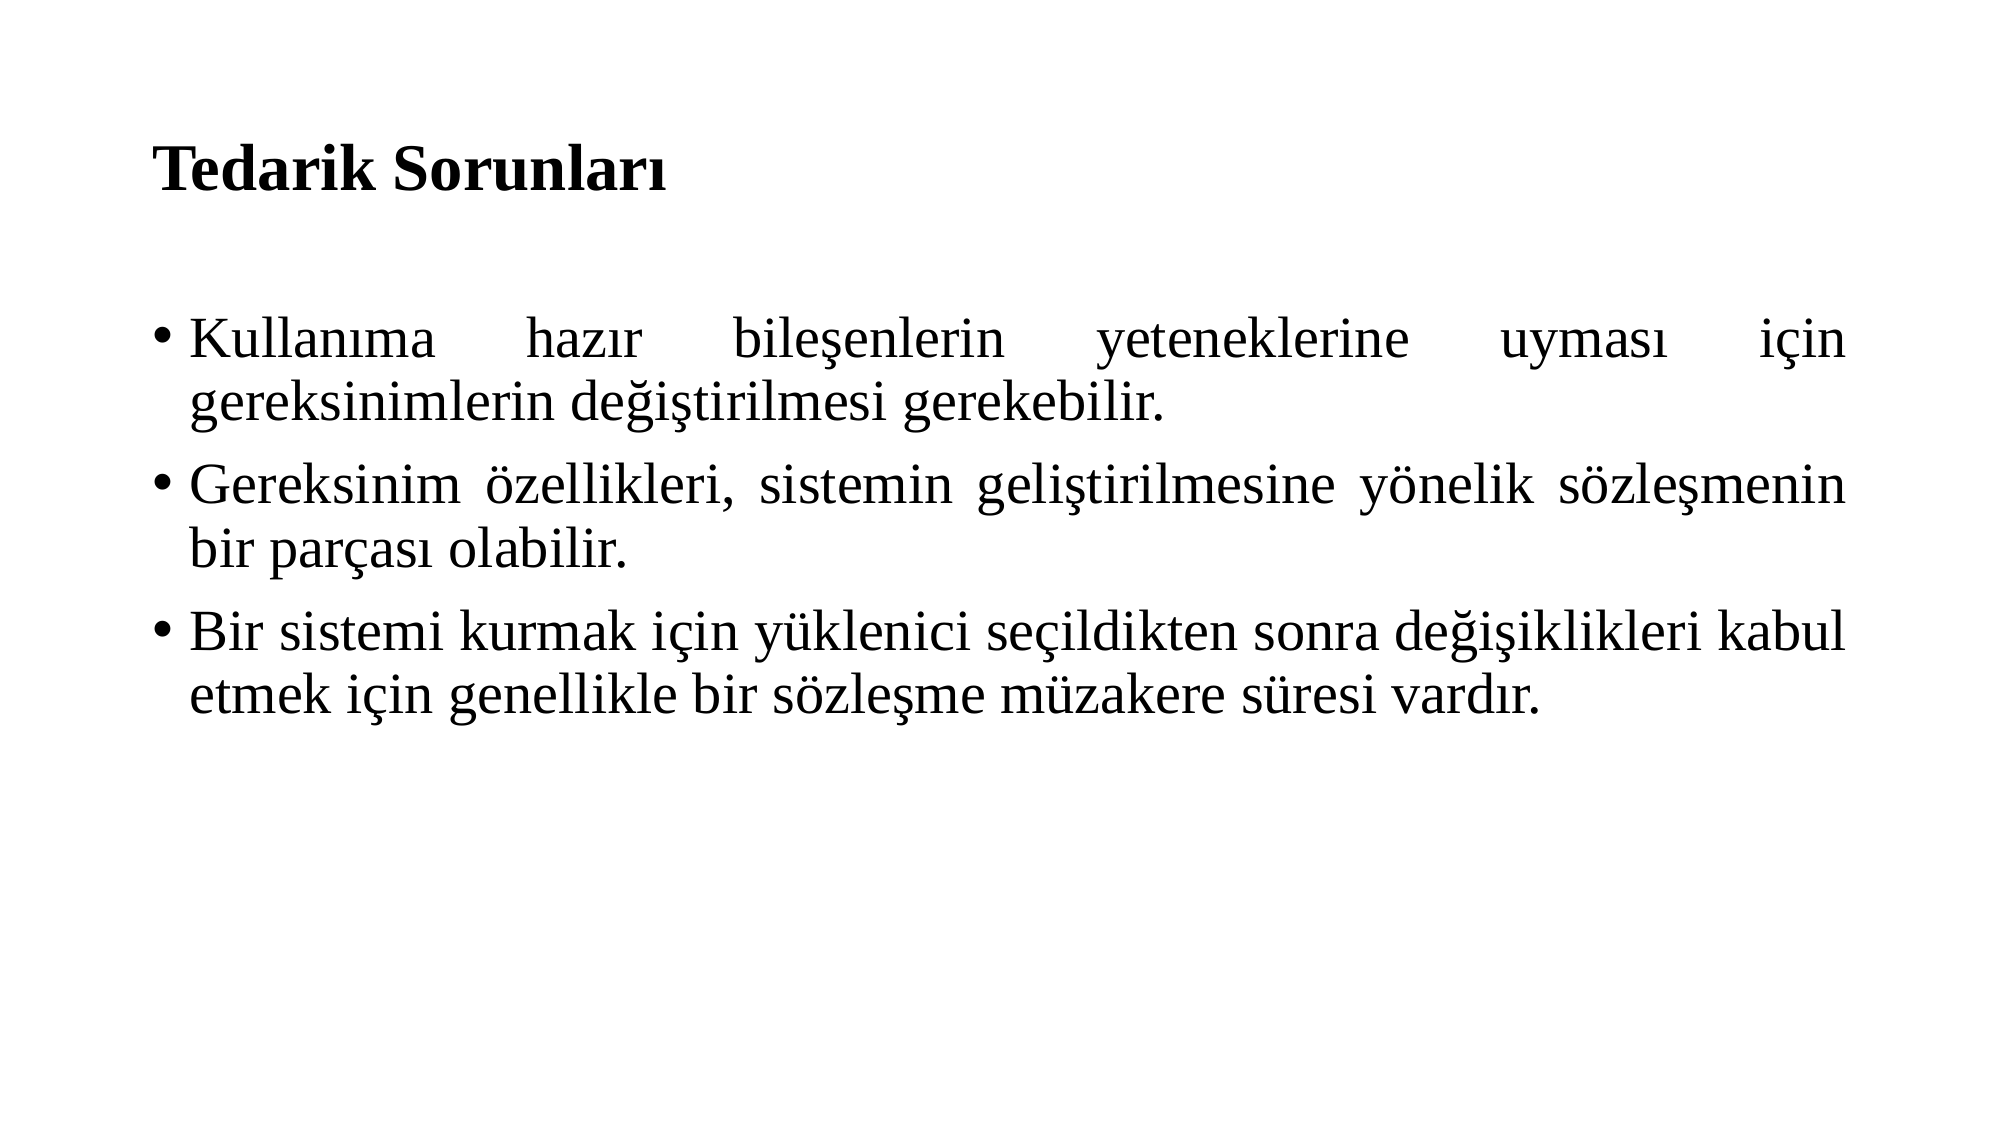

# Tedarik Sorunları
Kullanıma hazır bileşenlerin yeteneklerine uyması için gereksinimlerin değiştirilmesi gerekebilir.
Gereksinim özellikleri, sistemin geliştirilmesine yönelik sözleşmenin bir parçası olabilir.
Bir sistemi kurmak için yüklenici seçildikten sonra değişiklikleri kabul etmek için genellikle bir sözleşme müzakere süresi vardır.